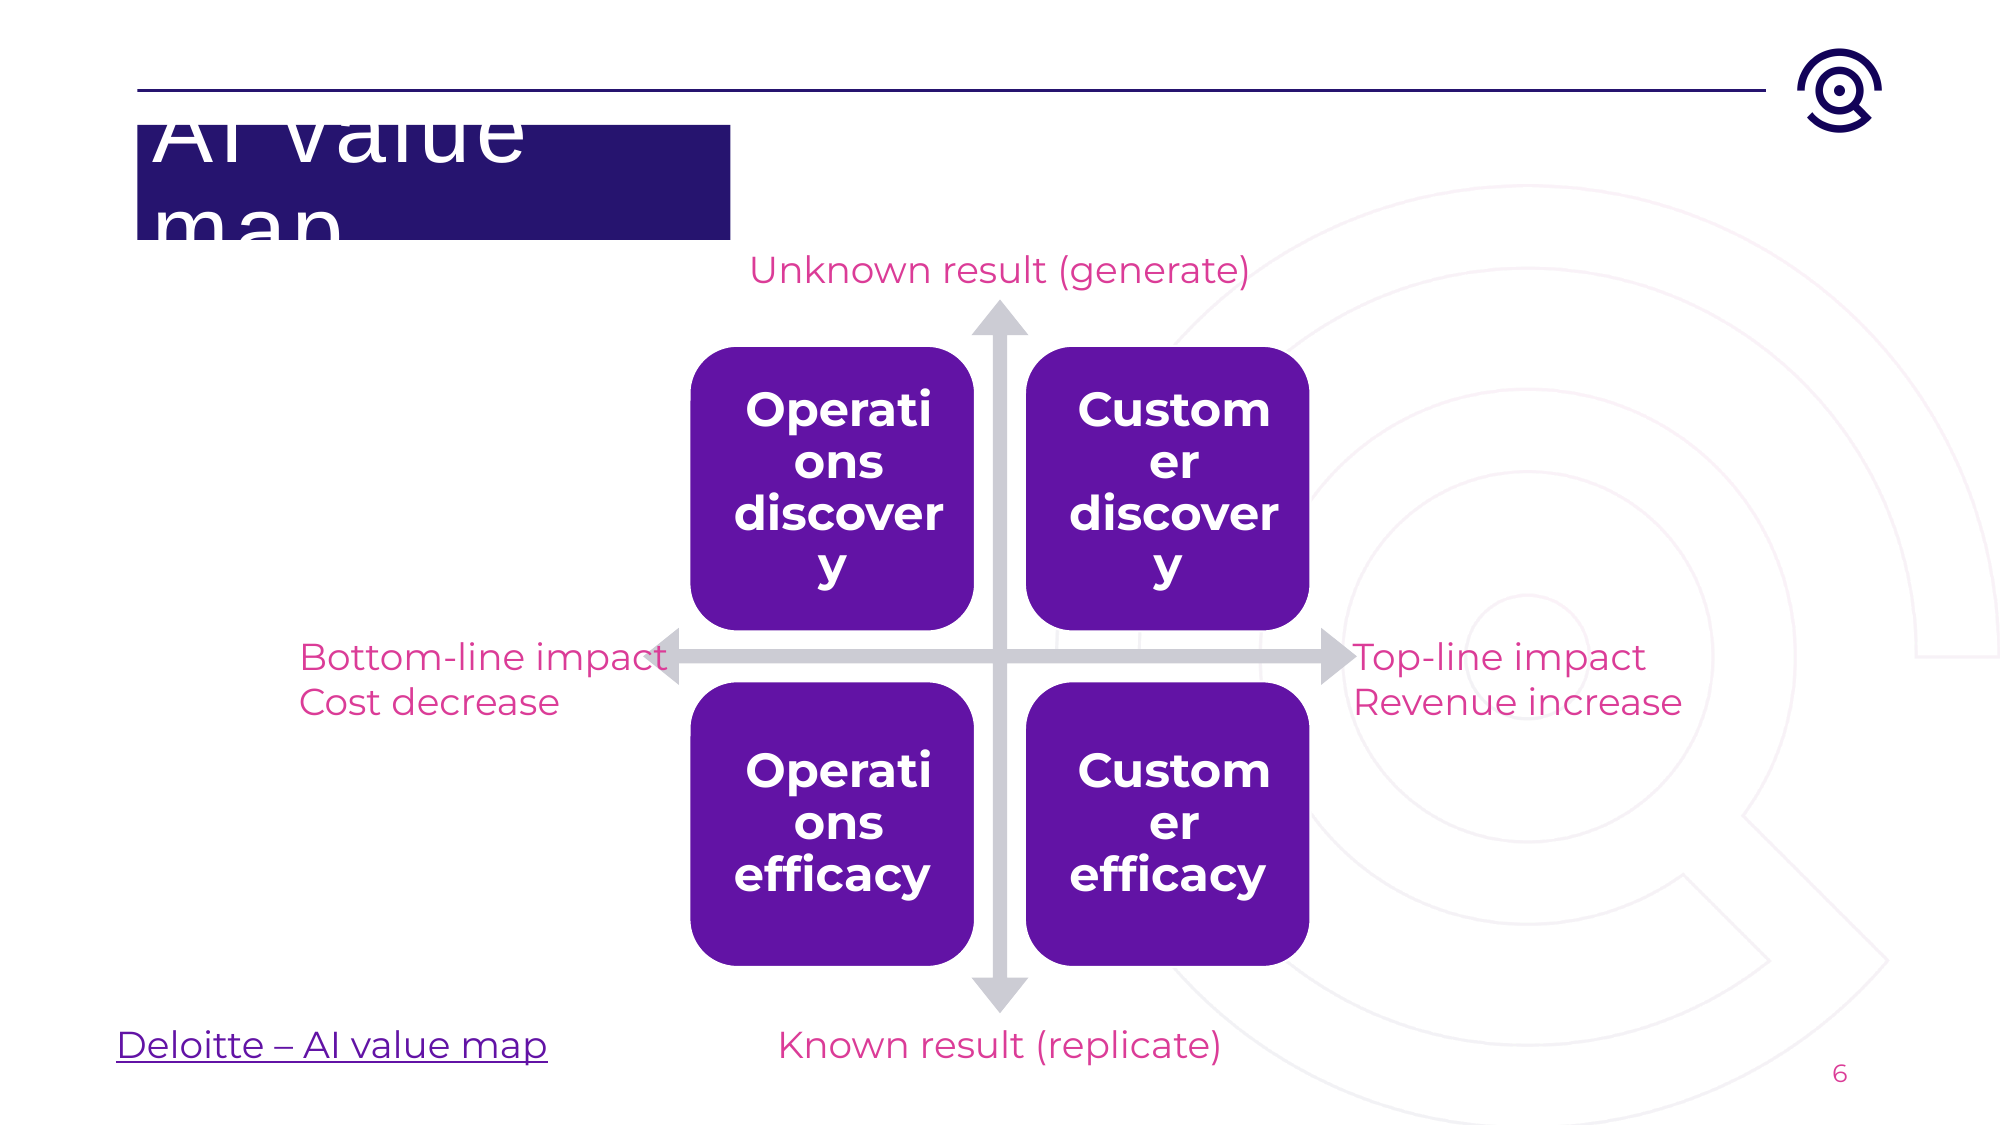

# AI value map
Unknown result (generate)
Operations discovery
Customer discovery
Operations efficacy
Customer efficacy
Bottom-line impact
Cost decrease
Top-line impact
Revenue increase
Deloitte – AI value map
Known result (replicate)
6